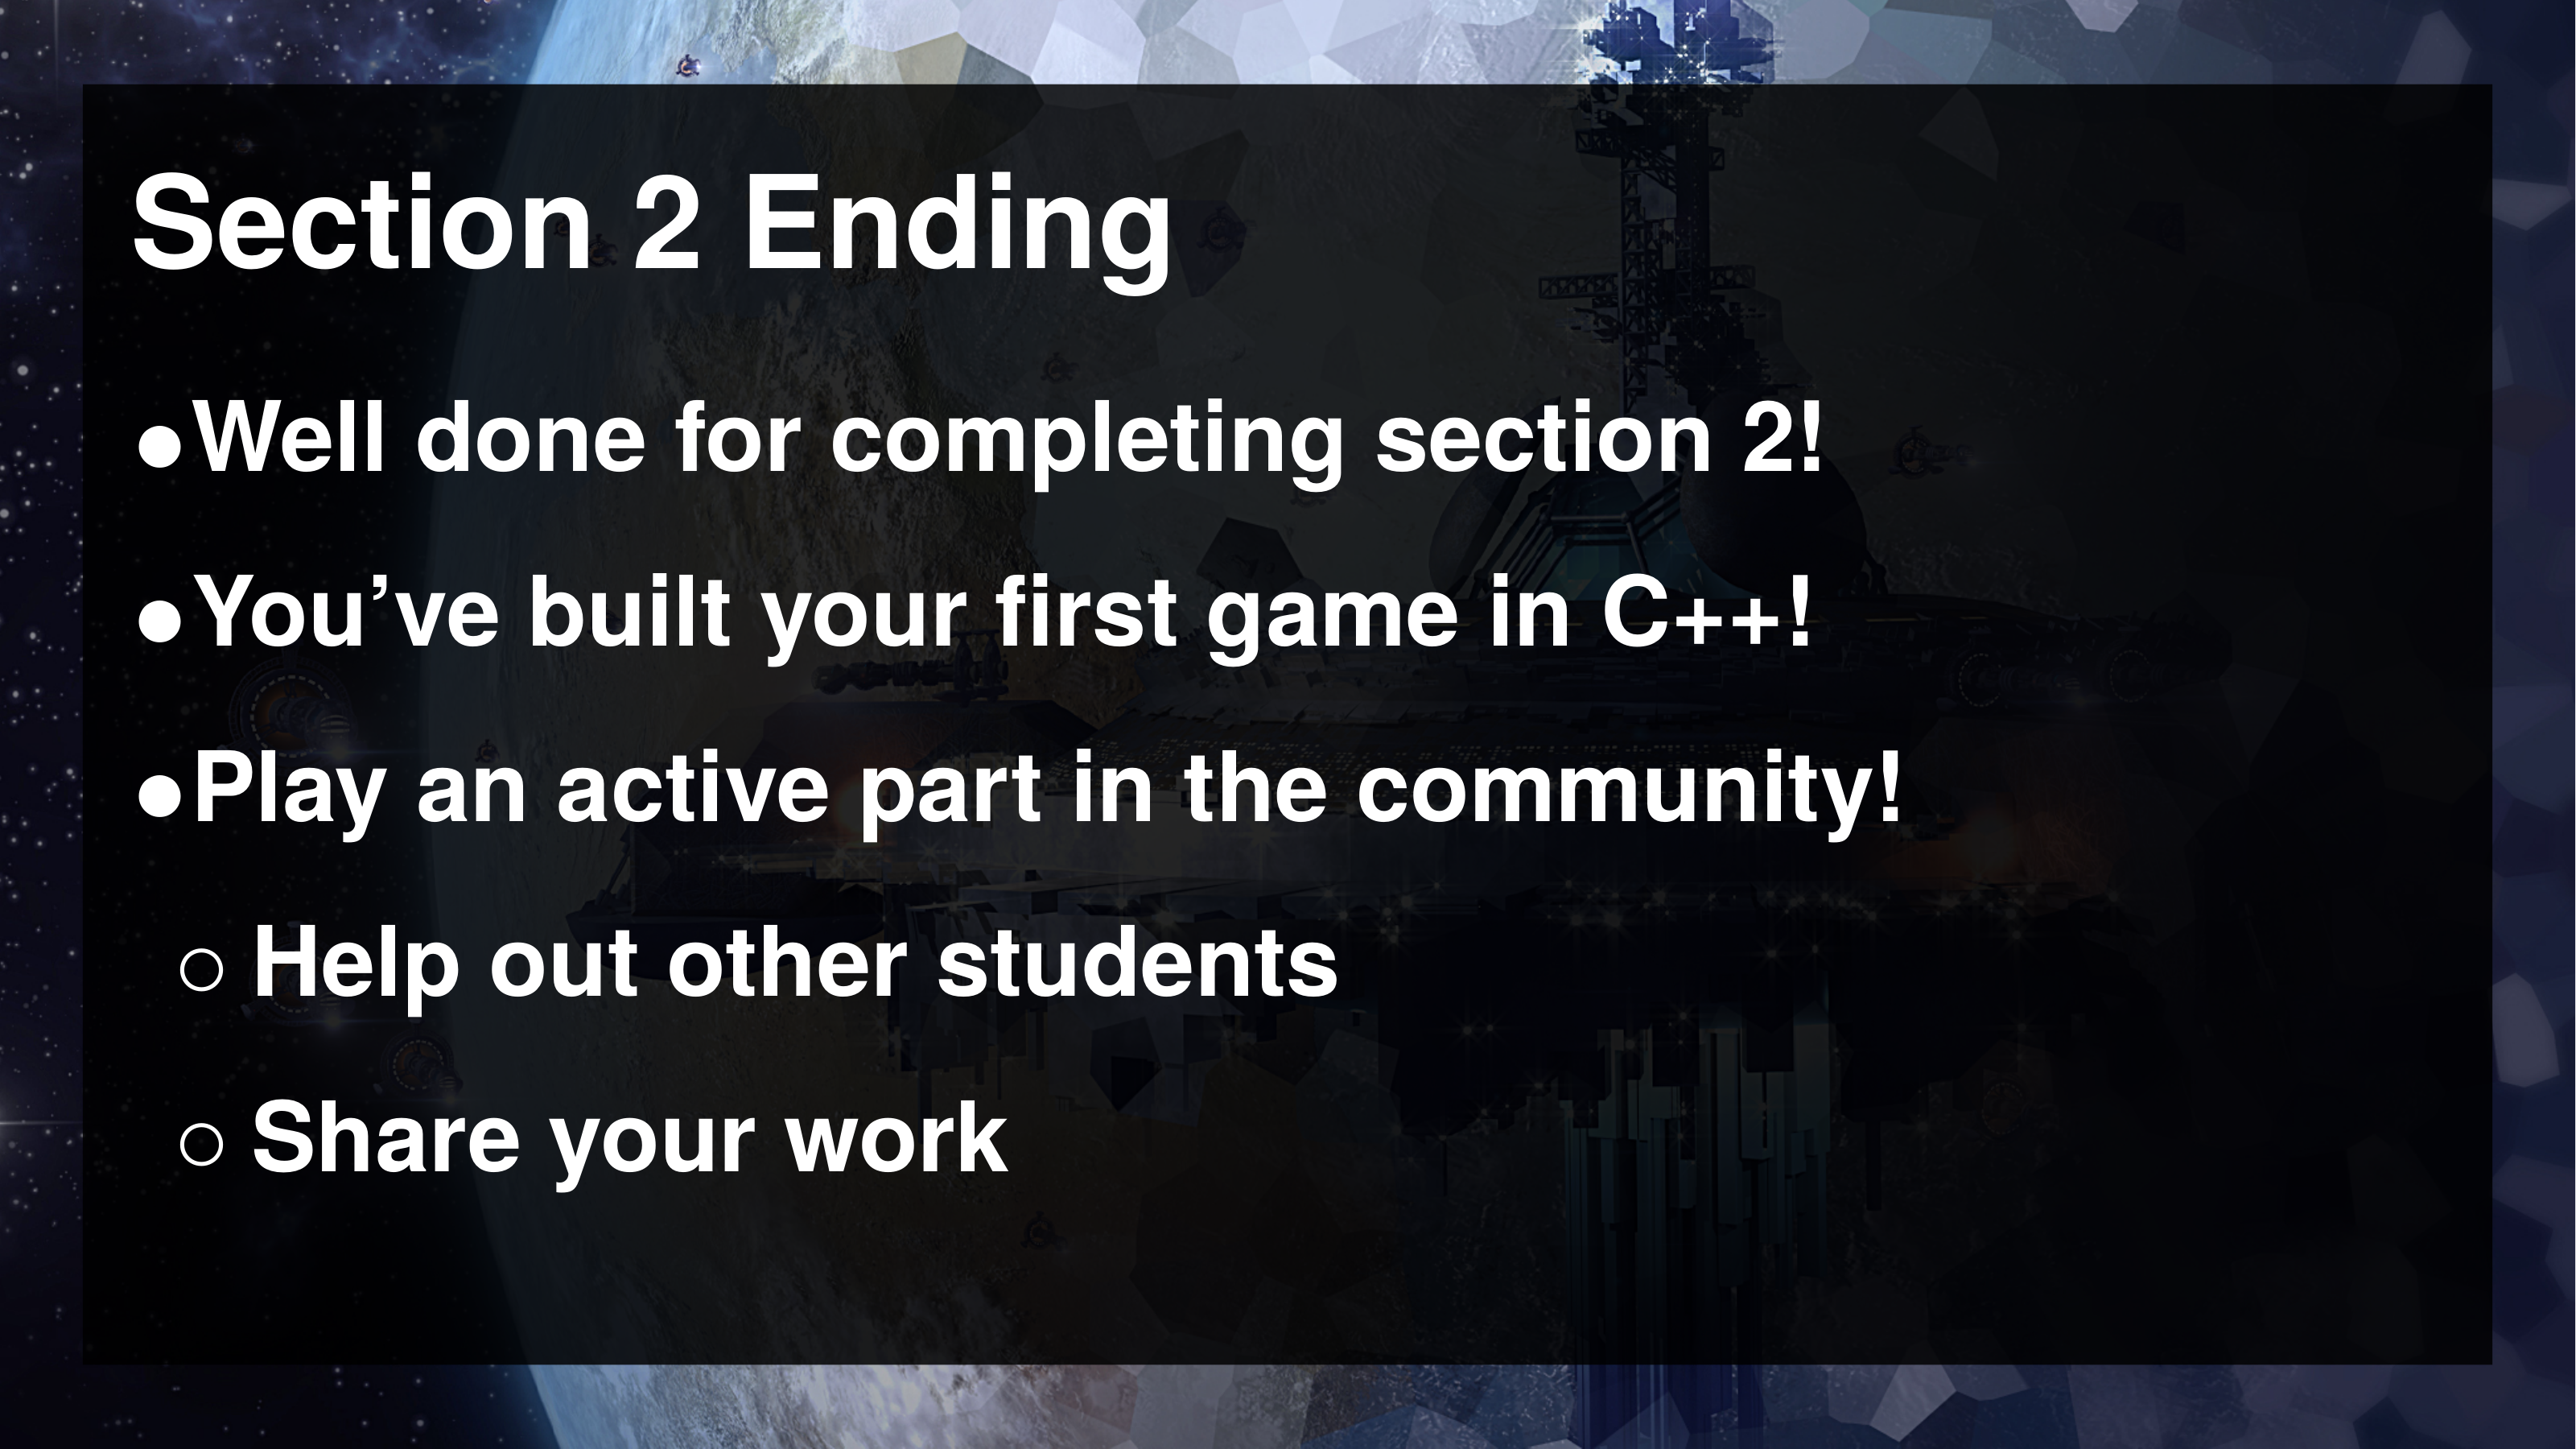

# Section 2 Ending
Well done for completing section 2!
You’ve built your first game in C++!
Play an active part in the community!
Help out other students
Share your work